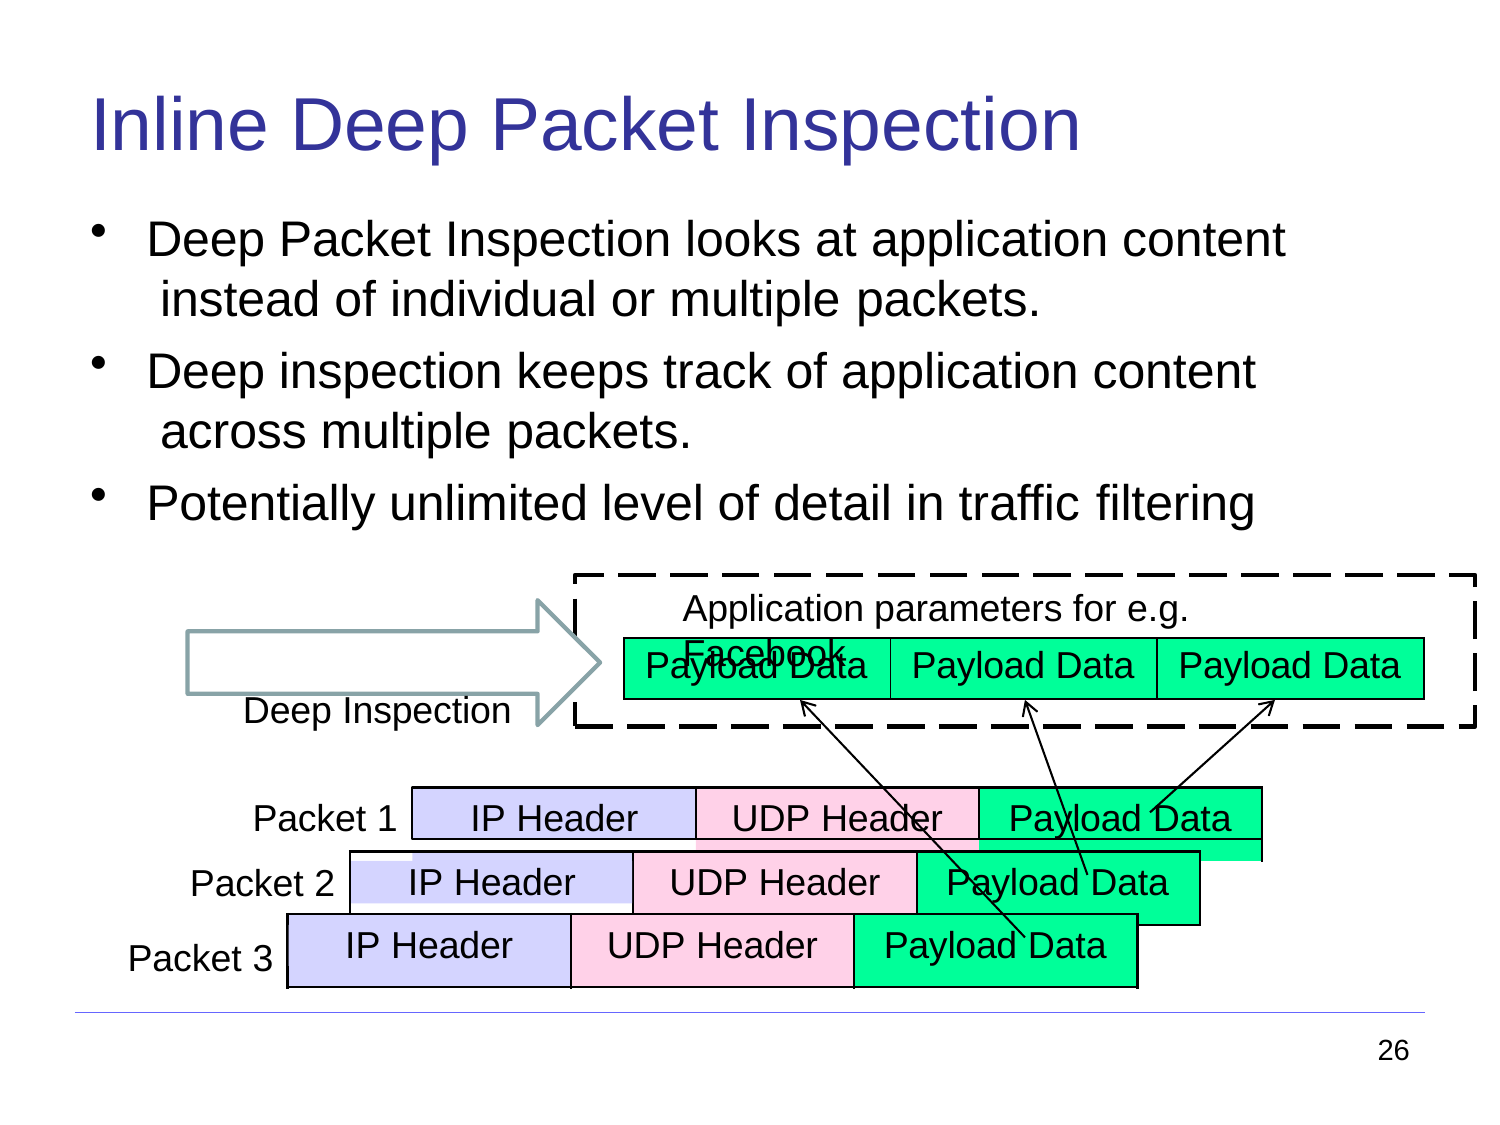

# Inline Deep Packet Inspection
Deep Packet Inspection looks at application content  instead of individual or multiple packets.
Deep inspection keeps track of application content  across multiple packets.
Potentially unlimited level of detail in traffic filtering

Application parameters for e.g. Facebook
Deep Inspection

| Payload Data | Payload Data | Payload Data |
| --- | --- | --- |

IP Header
UDP Header
Payload Data
Packet 1

UDP Header
Payload Data
Packet 2
IP Header

UDP Header
Payload Data
IP Header
Packet 3

26